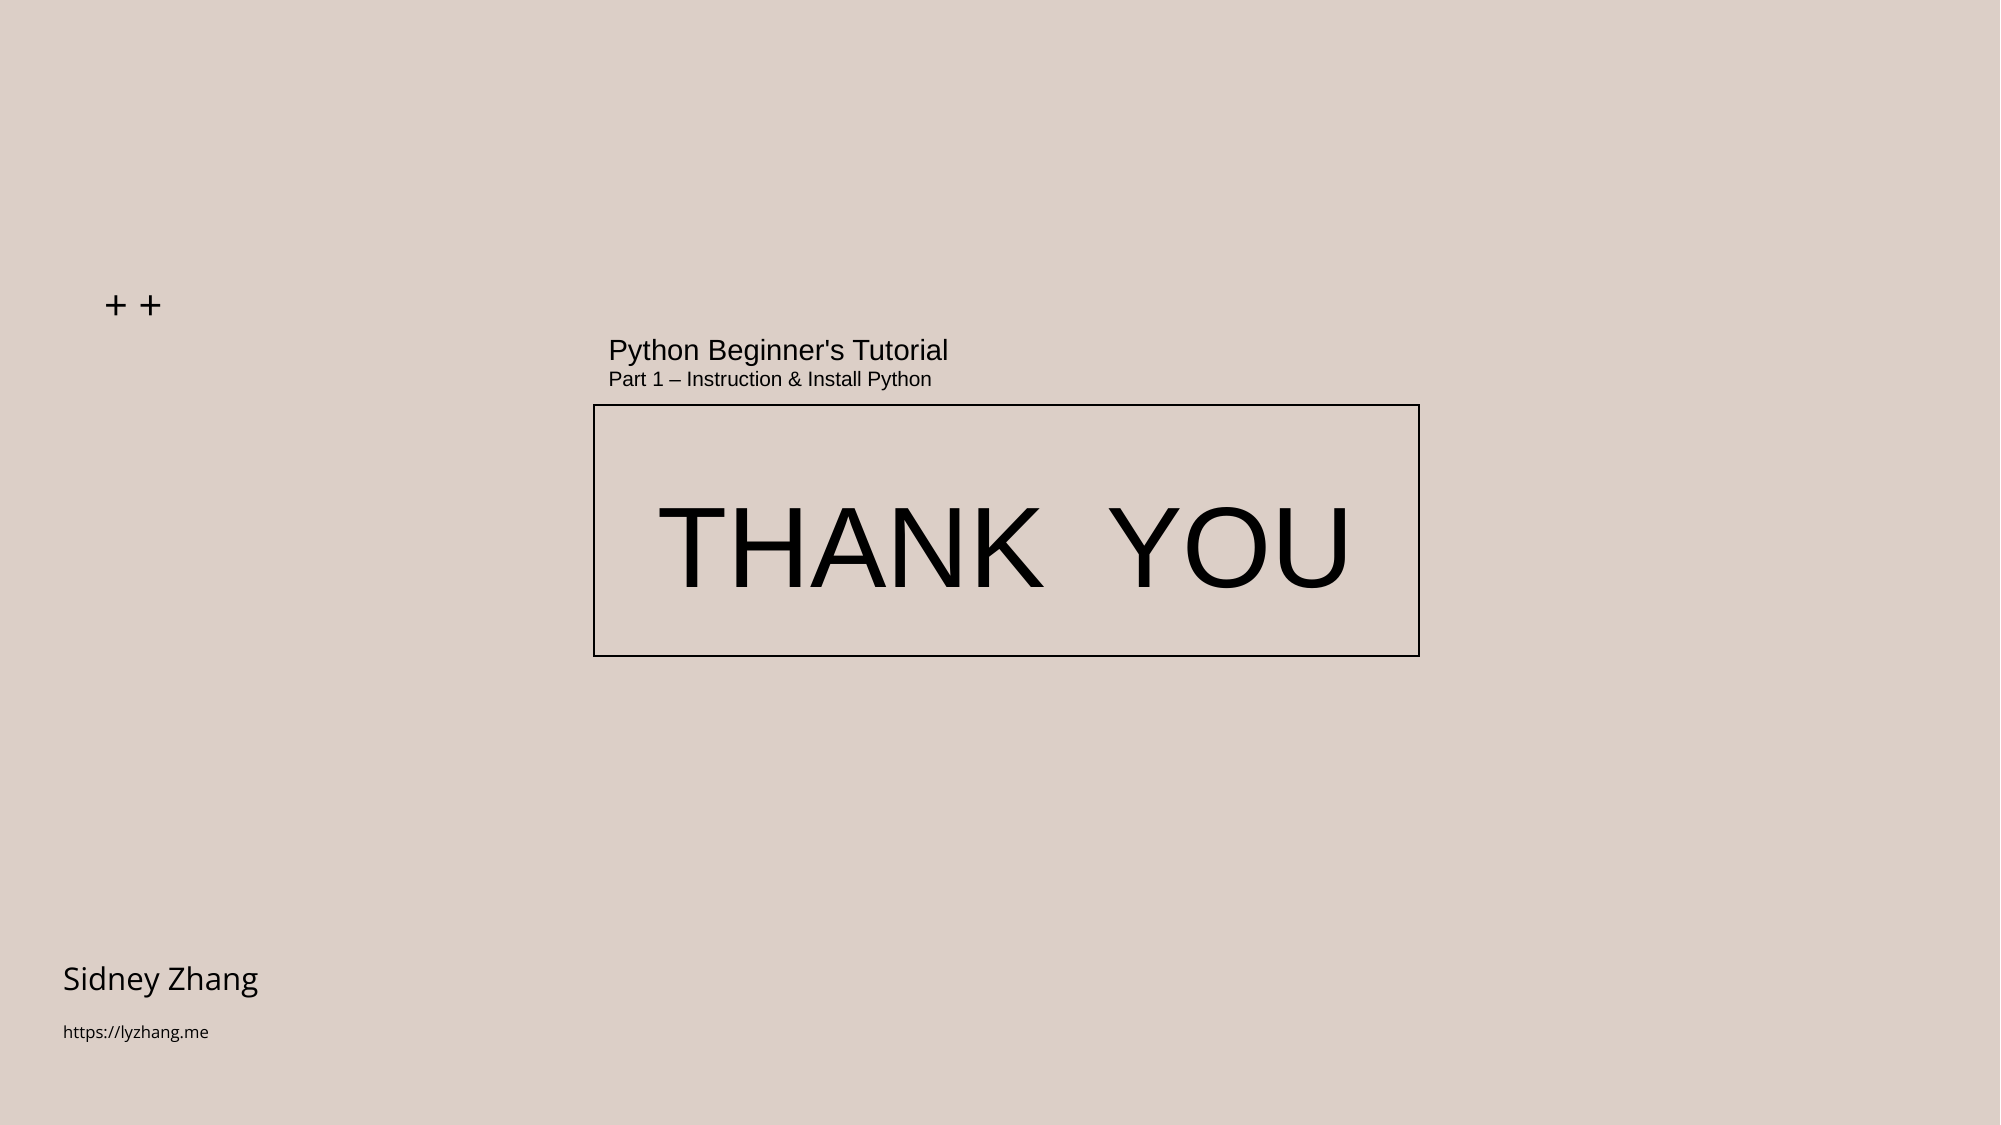

+ +
Python Beginner's Tutorial
Part 1 – Instruction & Install Python

THANK  YOU
Sidney Zhang
https://lyzhang.me